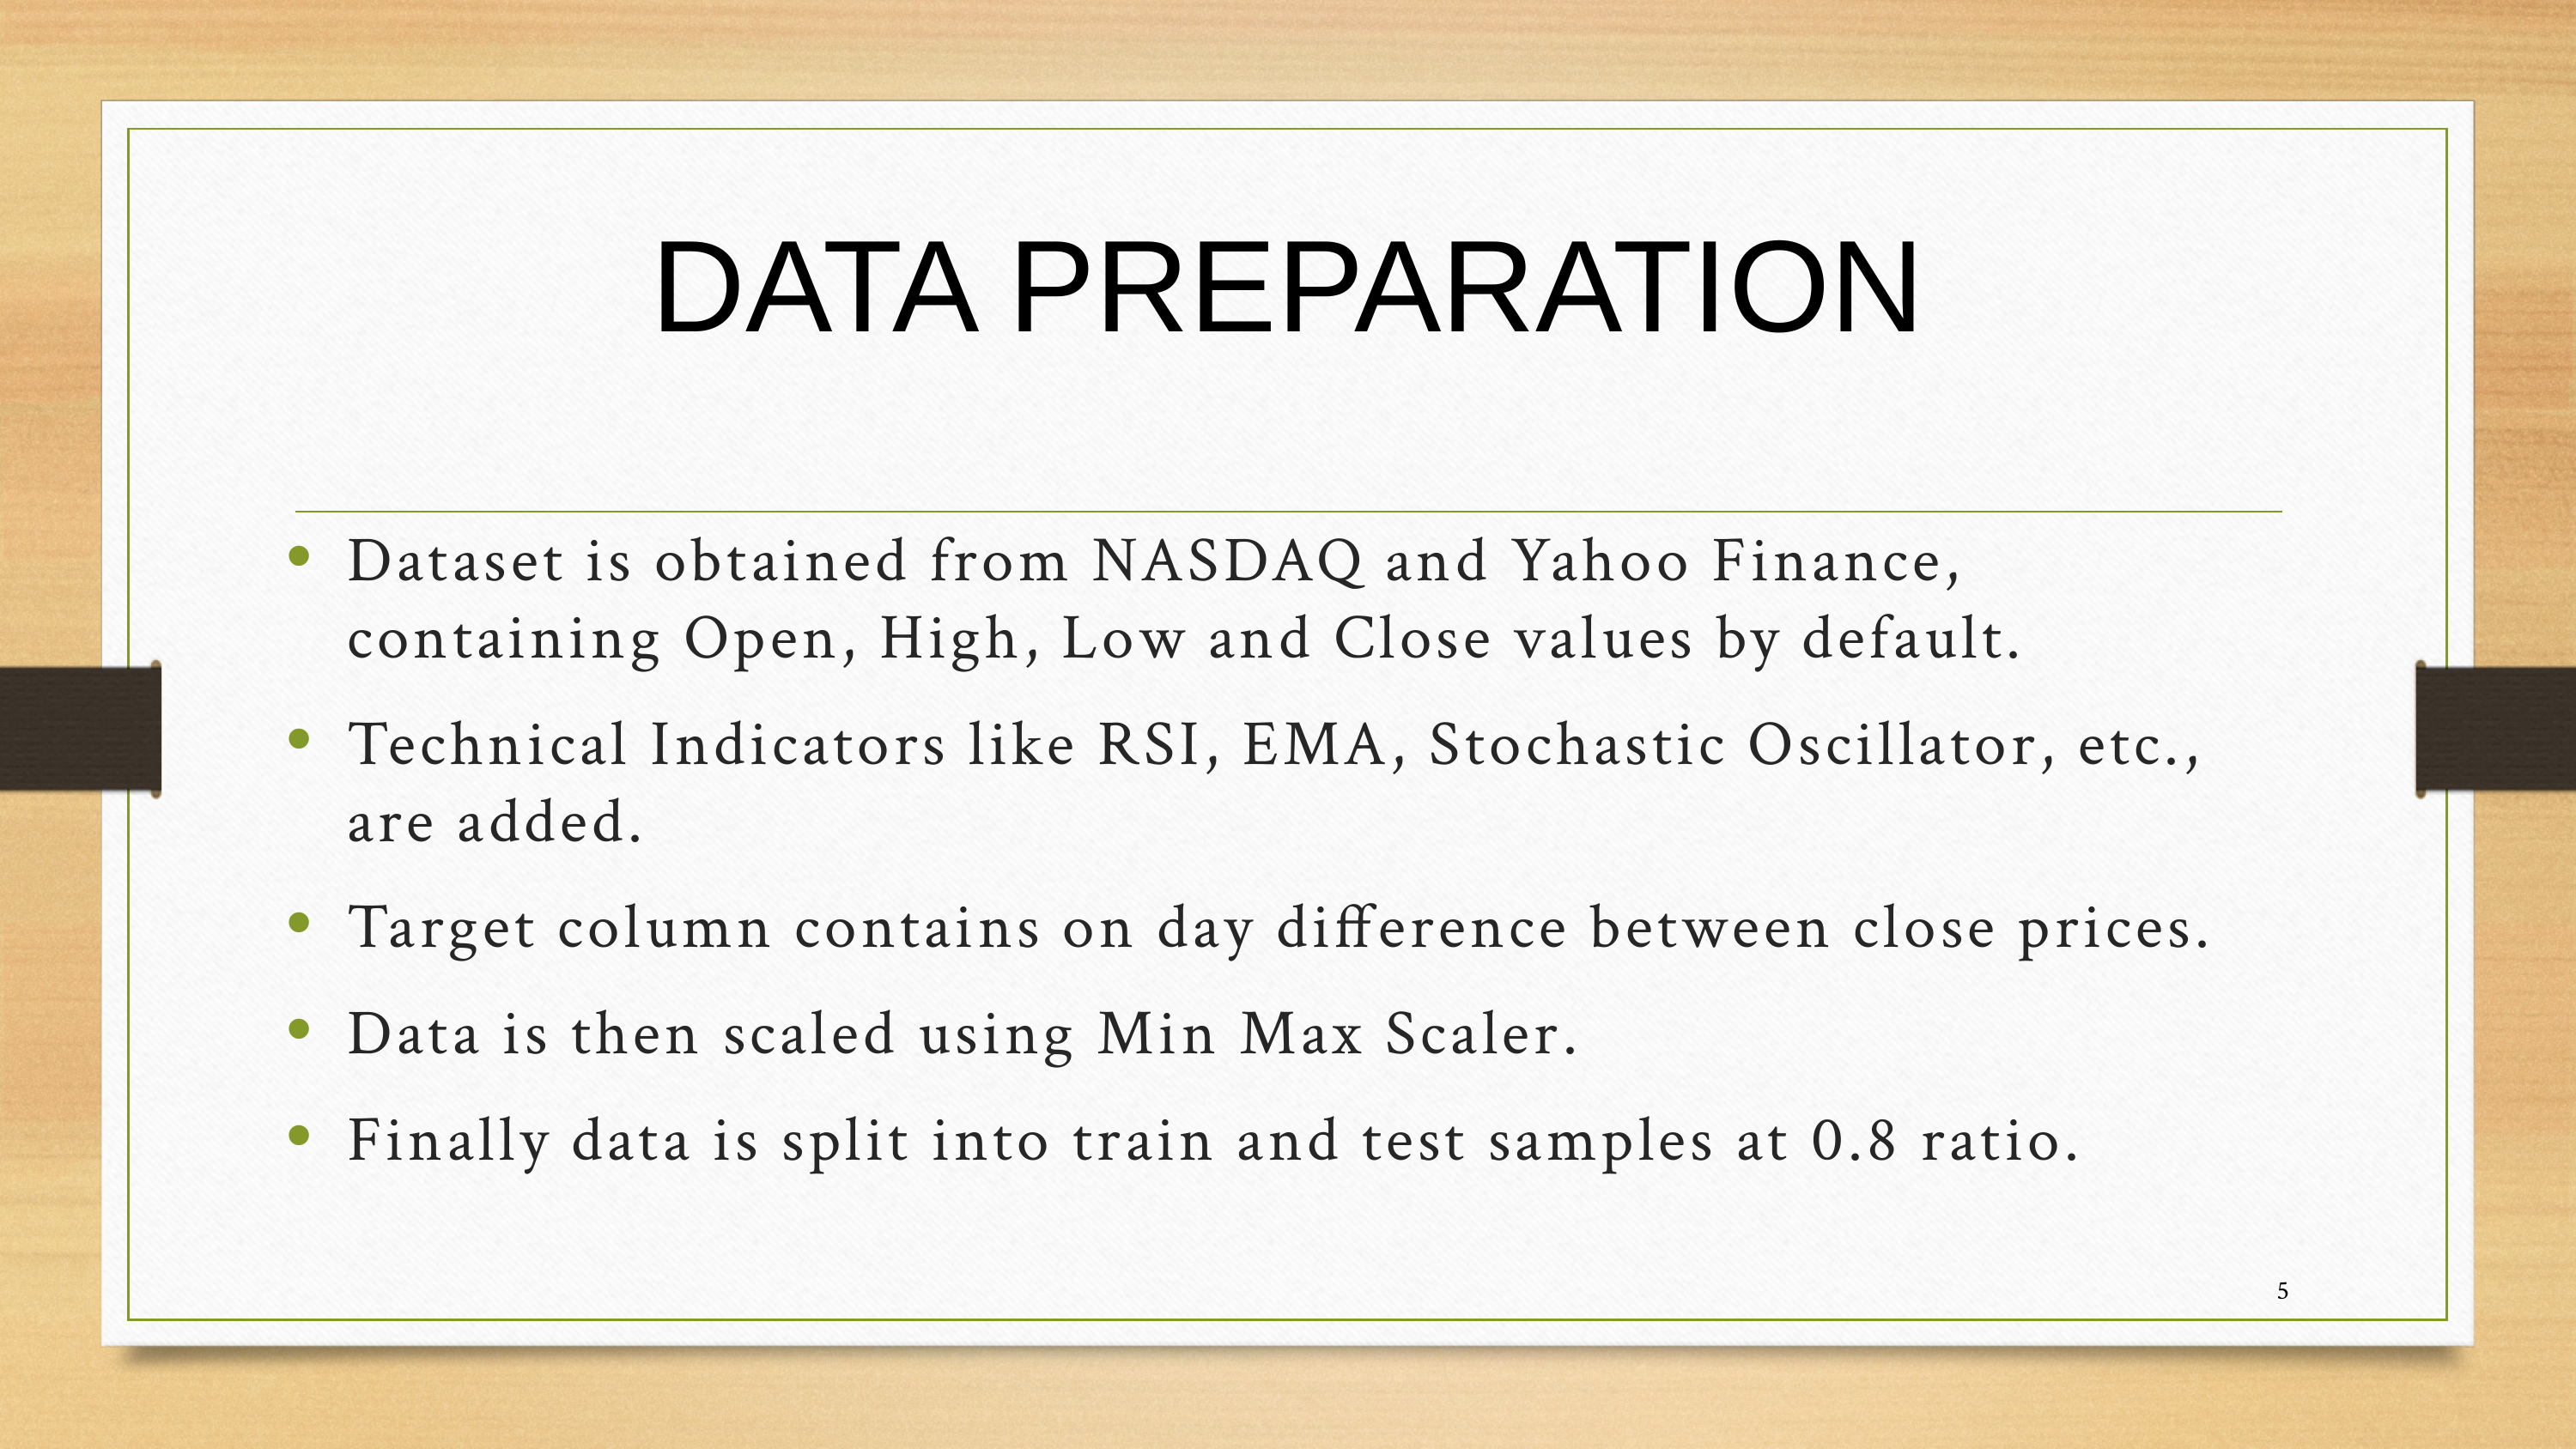

# DATA PREPARATION
Dataset is obtained from NASDAQ and Yahoo Finance, containing Open, High, Low and Close values by default.
Technical Indicators like RSI, EMA, Stochastic Oscillator, etc., are added.
Target column contains on day difference between close prices.
Data is then scaled using Min Max Scaler.
Finally data is split into train and test samples at 0.8 ratio.
5